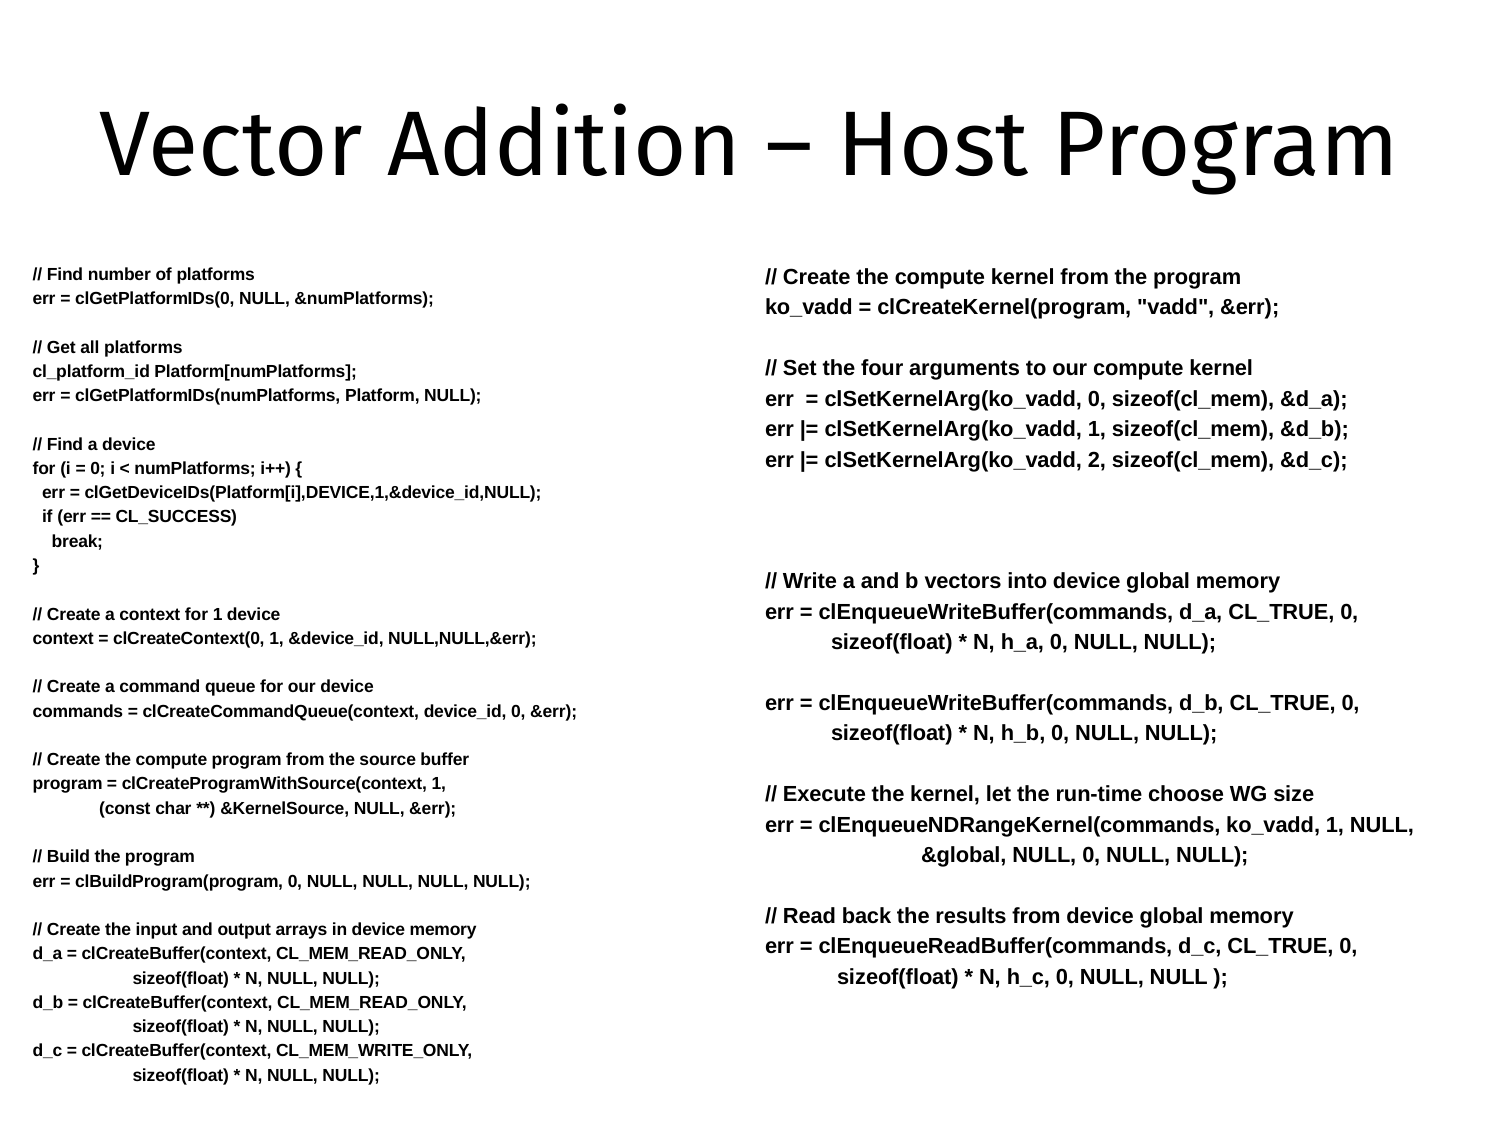

# Vector Addition – Host Program
// Find number of platforms
err = clGetPlatformIDs(0, NULL, &numPlatforms);

// Get all platforms
cl_platform_id Platform[numPlatforms];
err = clGetPlatformIDs(numPlatforms, Platform, NULL);

// Find a device
for (i = 0; i < numPlatforms; i++) {
  err = clGetDeviceIDs(Platform[i],DEVICE,1,&device_id,NULL);
  if (err == CL_SUCCESS)
    break;
}

// Create a context for 1 device
context = clCreateContext(0, 1, &device_id, NULL,NULL,&err);

// Create a command queue for our device
commands = clCreateCommandQueue(context, device_id, 0, &err);

// Create the compute program from the source buffer
program = clCreateProgramWithSource(context, 1,
              (const char **) &KernelSource, NULL, &err);

// Build the program
err = clBuildProgram(program, 0, NULL, NULL, NULL, NULL);

// Create the input and output arrays in device memory
d_a = clCreateBuffer(context, CL_MEM_READ_ONLY,
                     sizeof(float) * N, NULL, NULL);
d_b = clCreateBuffer(context, CL_MEM_READ_ONLY,
                     sizeof(float) * N, NULL, NULL);
d_c = clCreateBuffer(context, CL_MEM_WRITE_ONLY,
                     sizeof(float) * N, NULL, NULL);
// Create the compute kernel from the program
ko_vadd = clCreateKernel(program, "vadd", &err);

// Set the four arguments to our compute kernel
err  = clSetKernelArg(ko_vadd, 0, sizeof(cl_mem), &d_a);
err |= clSetKernelArg(ko_vadd, 1, sizeof(cl_mem), &d_b);
err |= clSetKernelArg(ko_vadd, 2, sizeof(cl_mem), &d_c);

// Write a and b vectors into device global memory
err = clEnqueueWriteBuffer(commands, d_a, CL_TRUE, 0,
           sizeof(float) * N, h_a, 0, NULL, NULL);

err = clEnqueueWriteBuffer(commands, d_b, CL_TRUE, 0,
           sizeof(float) * N, h_b, 0, NULL, NULL);

// Execute the kernel, let the run-time choose WG size
err = clEnqueueNDRangeKernel(commands, ko_vadd, 1, NULL,
                          &global, NULL, 0, NULL, NULL);

// Read back the results from device global memory
err = clEnqueueReadBuffer(commands, d_c, CL_TRUE, 0,
            sizeof(float) * N, h_c, 0, NULL, NULL );